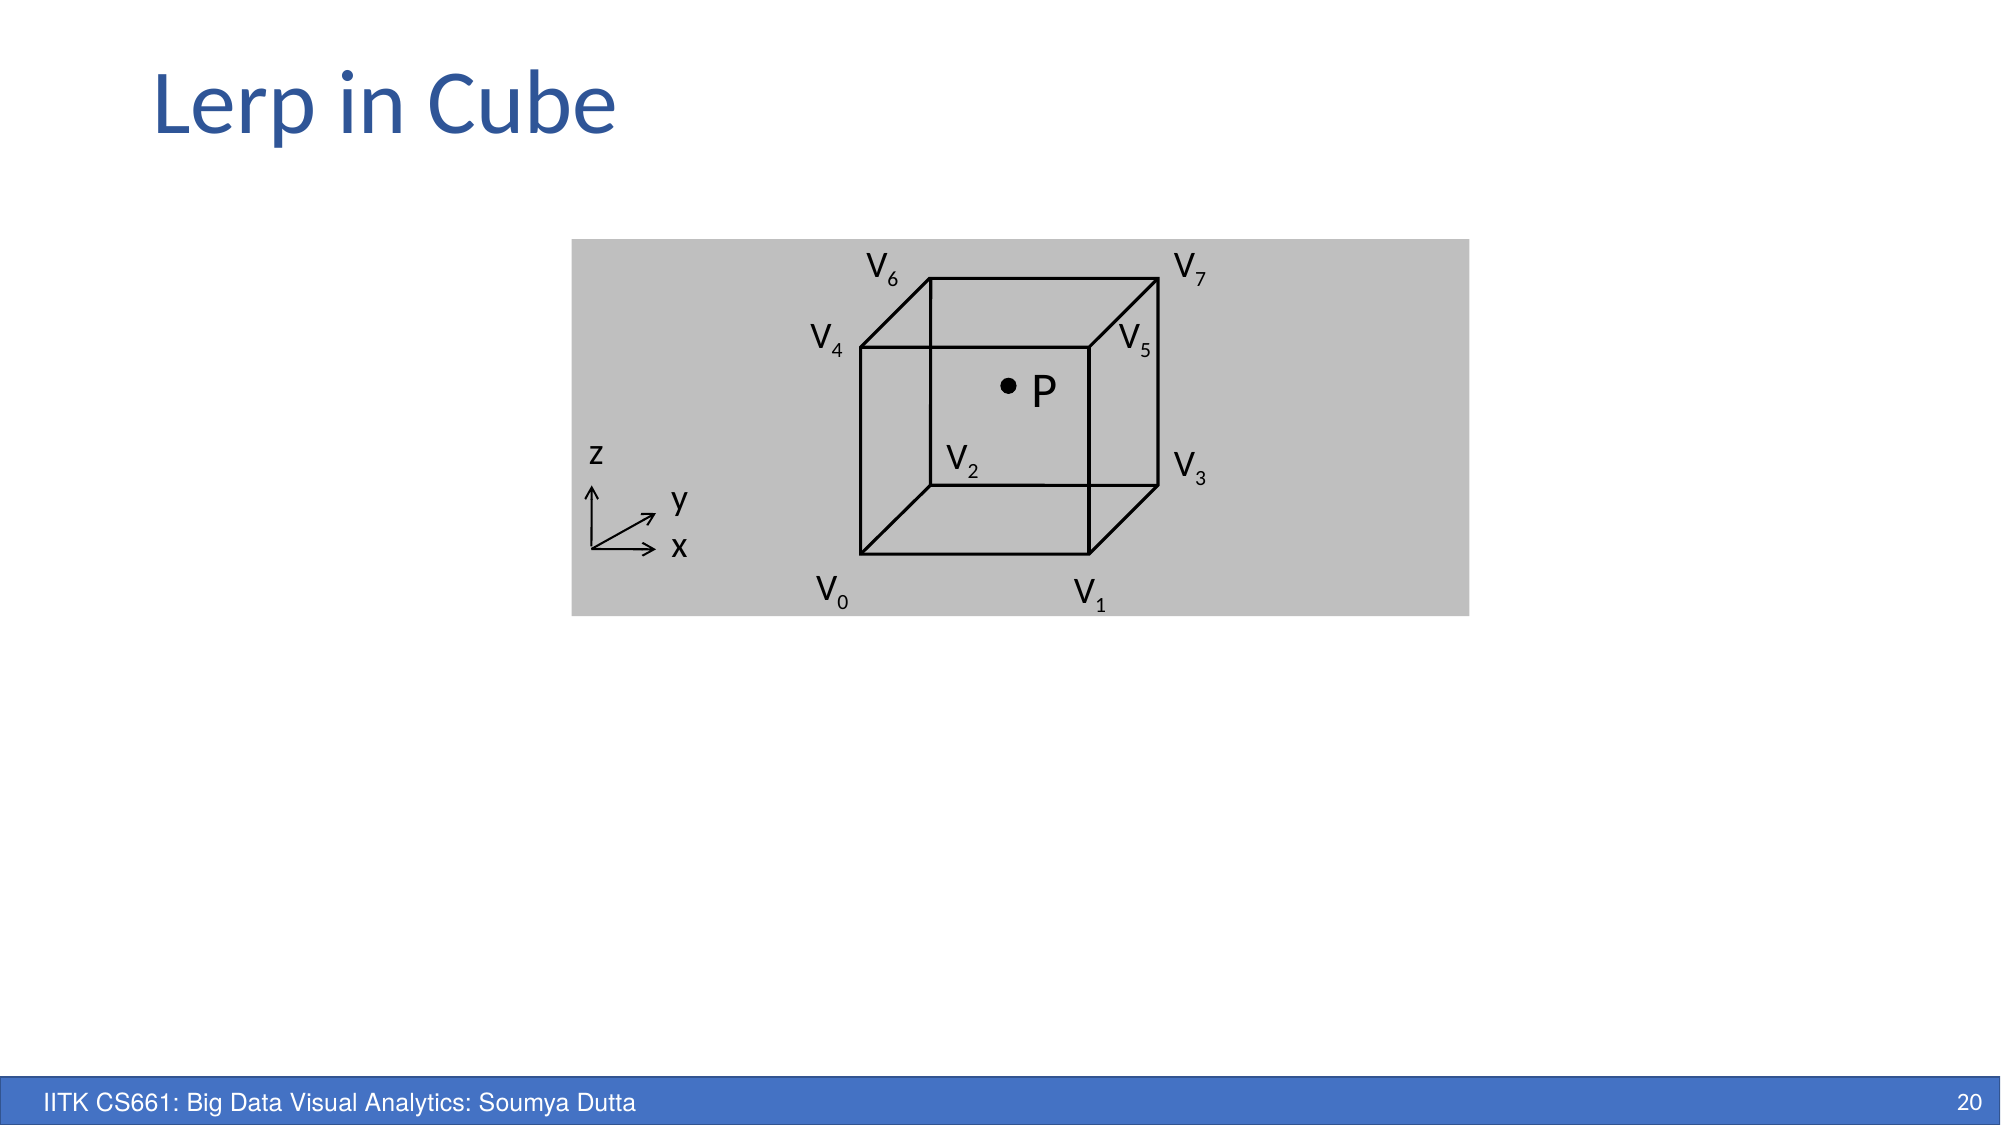

# Lerp in Cube
V6
V7

V4
V5
P

z
y
x
V2
V3
V0
V1